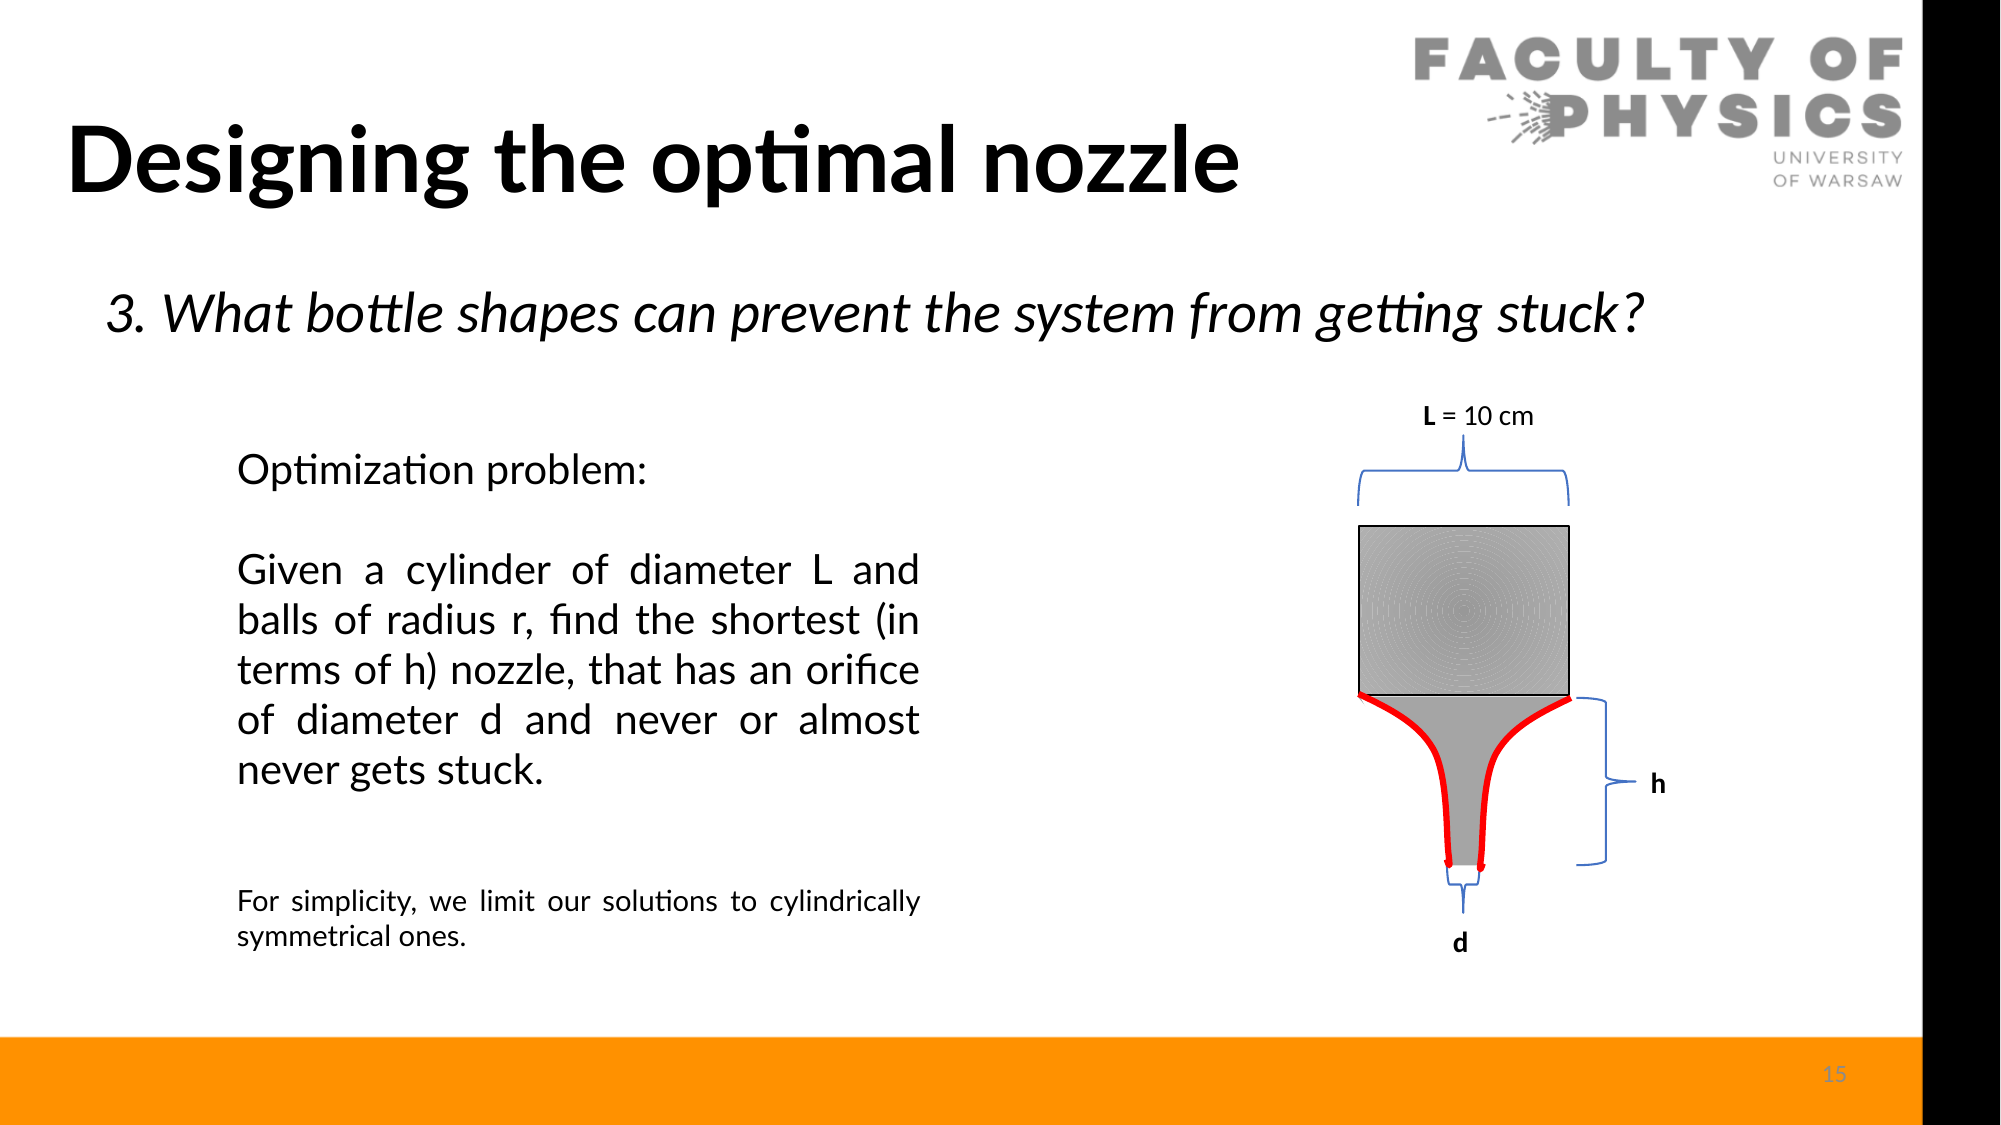

# Designing the optimal nozzle
3. What bottle shapes can prevent the system from getting stuck?

L = 10 cm

h

d

Optimization problem:

Given a cylinder of diameter L and balls of radius r, find the shortest (in terms of h) nozzle, that has an orifice of diameter d and never or almost never gets stuck.

For simplicity, we limit our solutions to cylindrically symmetrical ones.
15